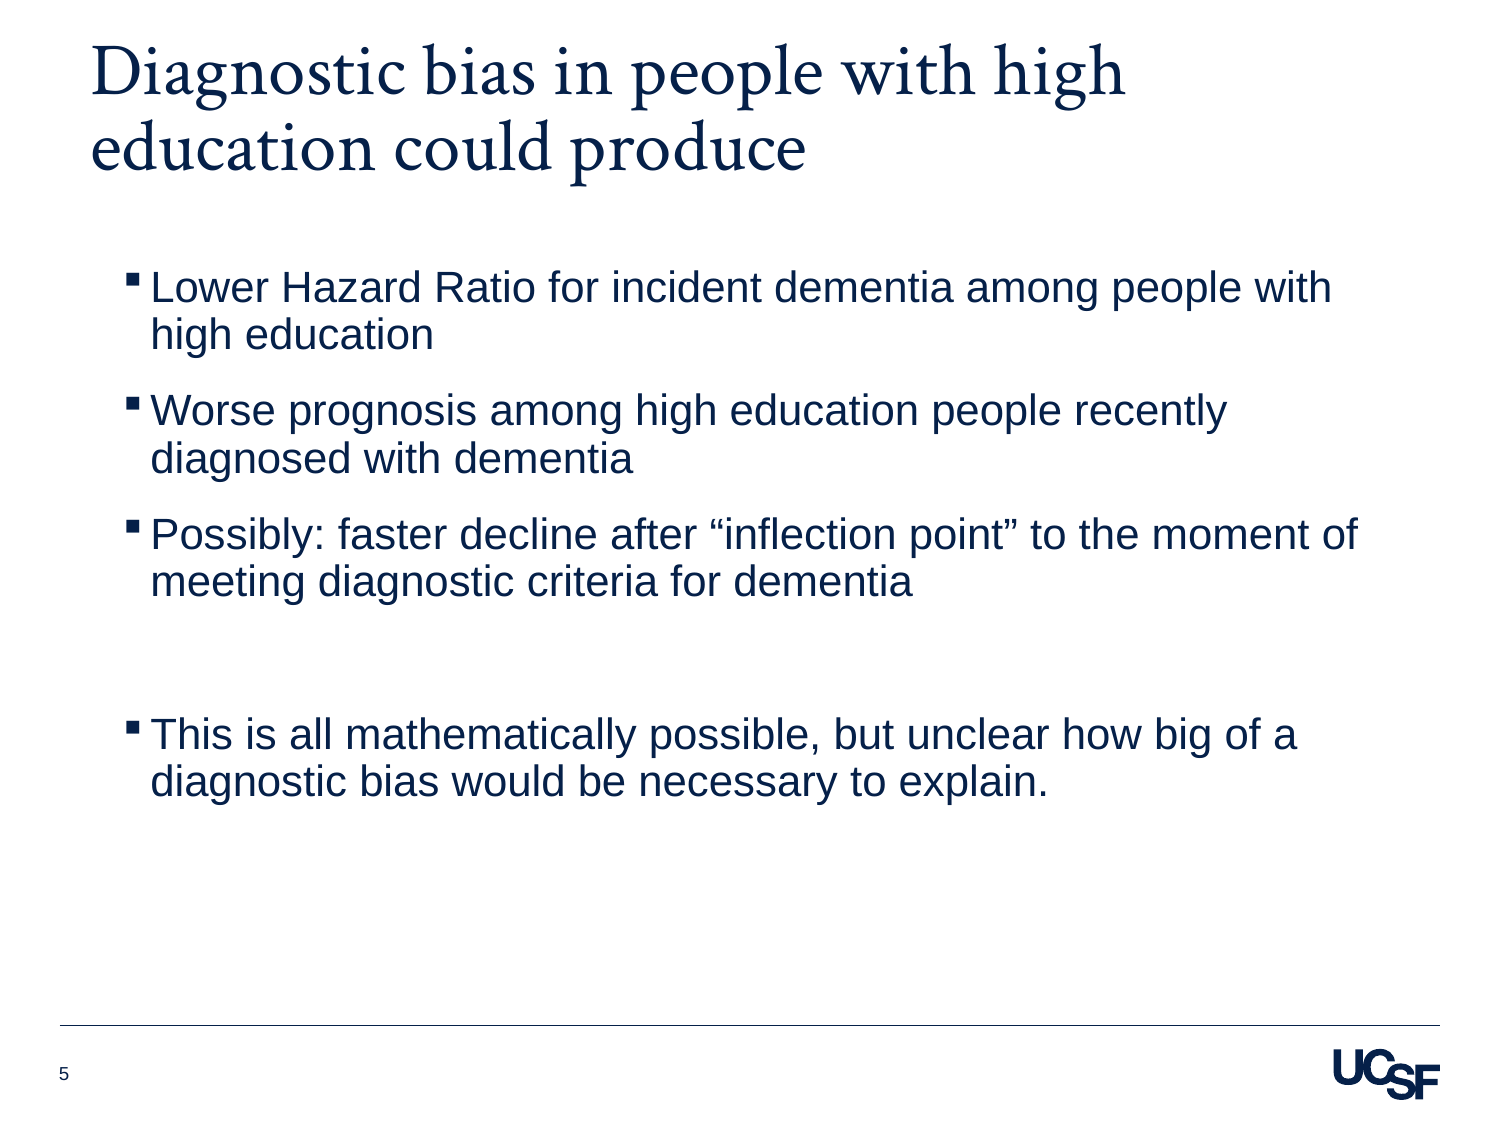

# Diagnostic bias in people with high education could produce
Lower Hazard Ratio for incident dementia among people with high education
Worse prognosis among high education people recently diagnosed with dementia
Possibly: faster decline after “inflection point” to the moment of meeting diagnostic criteria for dementia

This is all mathematically possible, but unclear how big of a diagnostic bias would be necessary to explain.
5